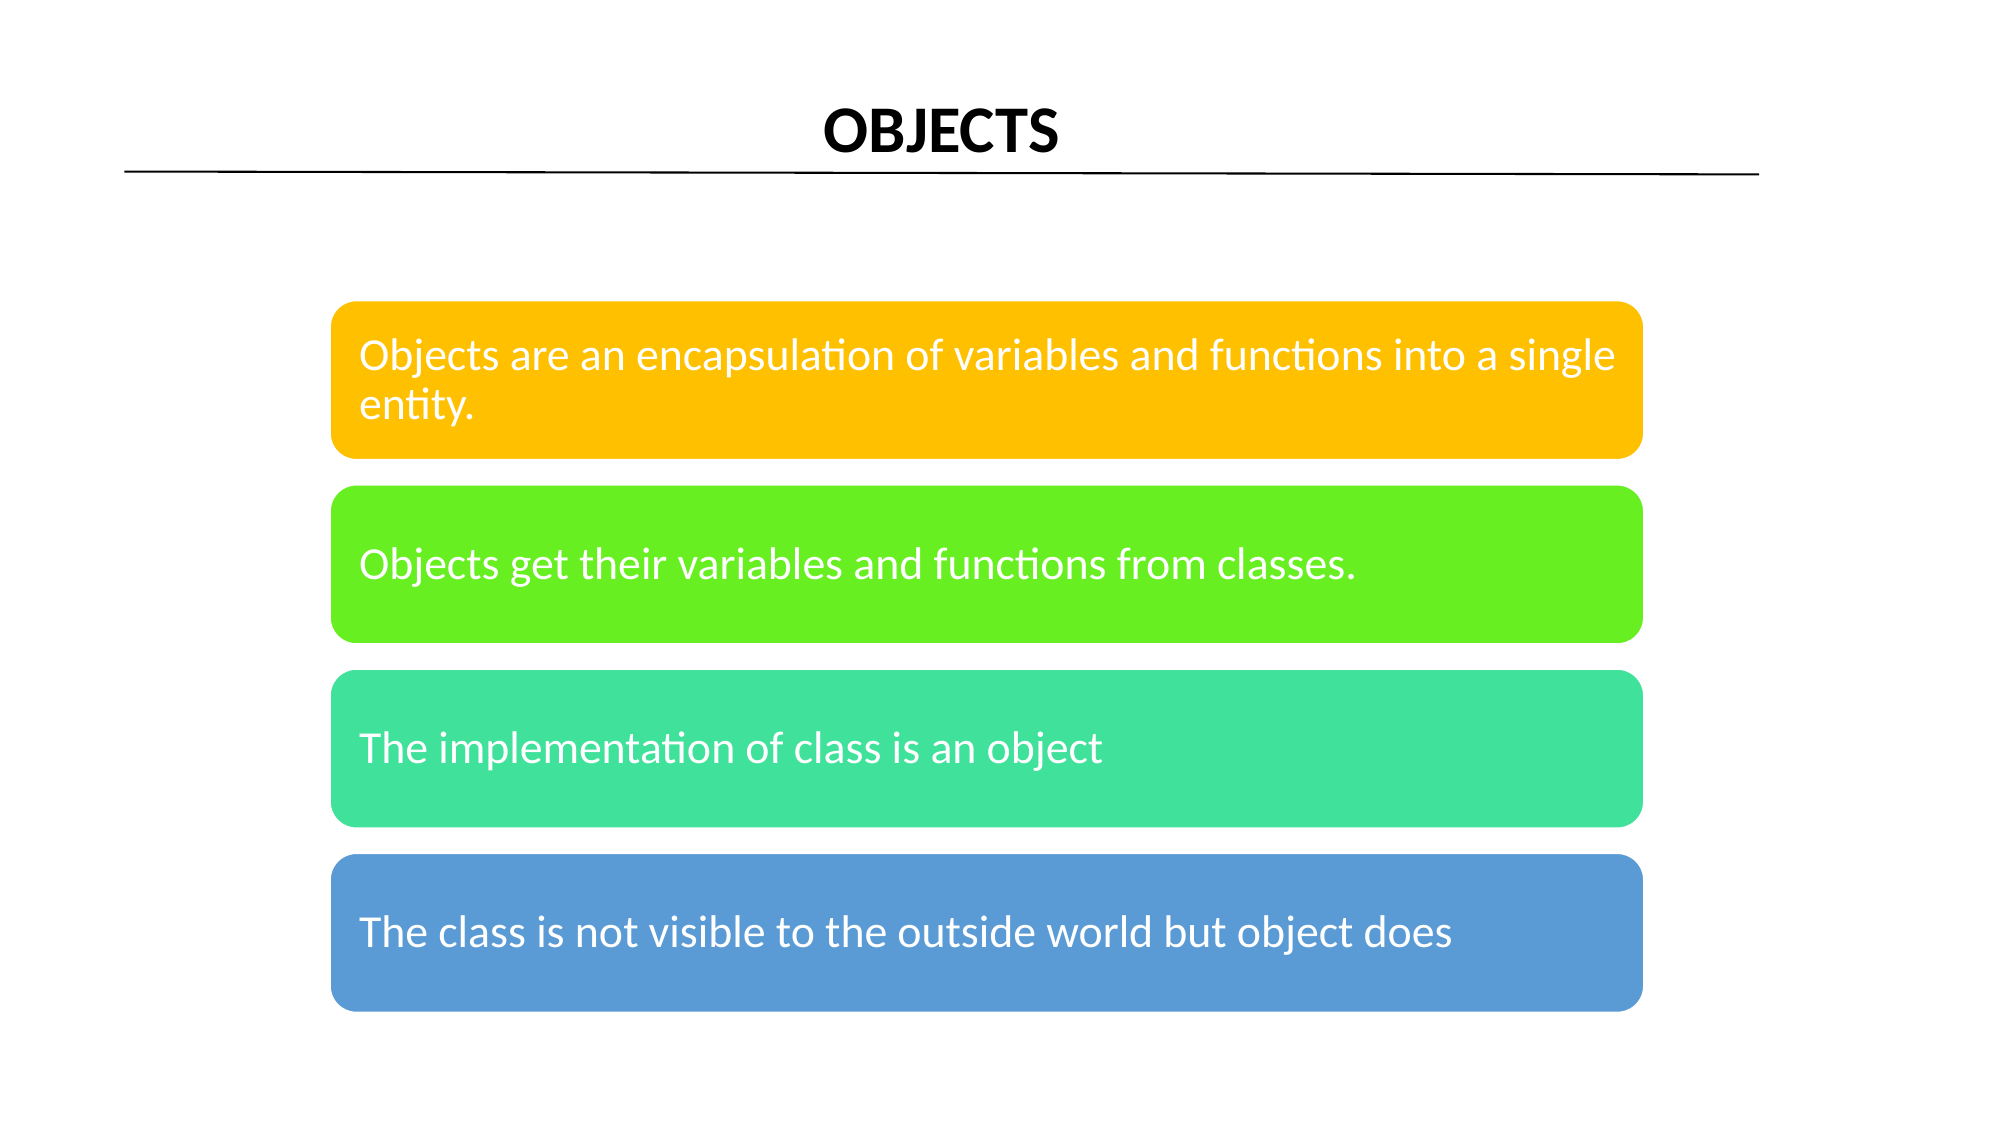

OBJECTS
Objects are an encapsulation of variables and functions into a single entity.
Objects get their variables and functions from classes.
The implementation of class is an object
The class is not visible to the outside world but object does